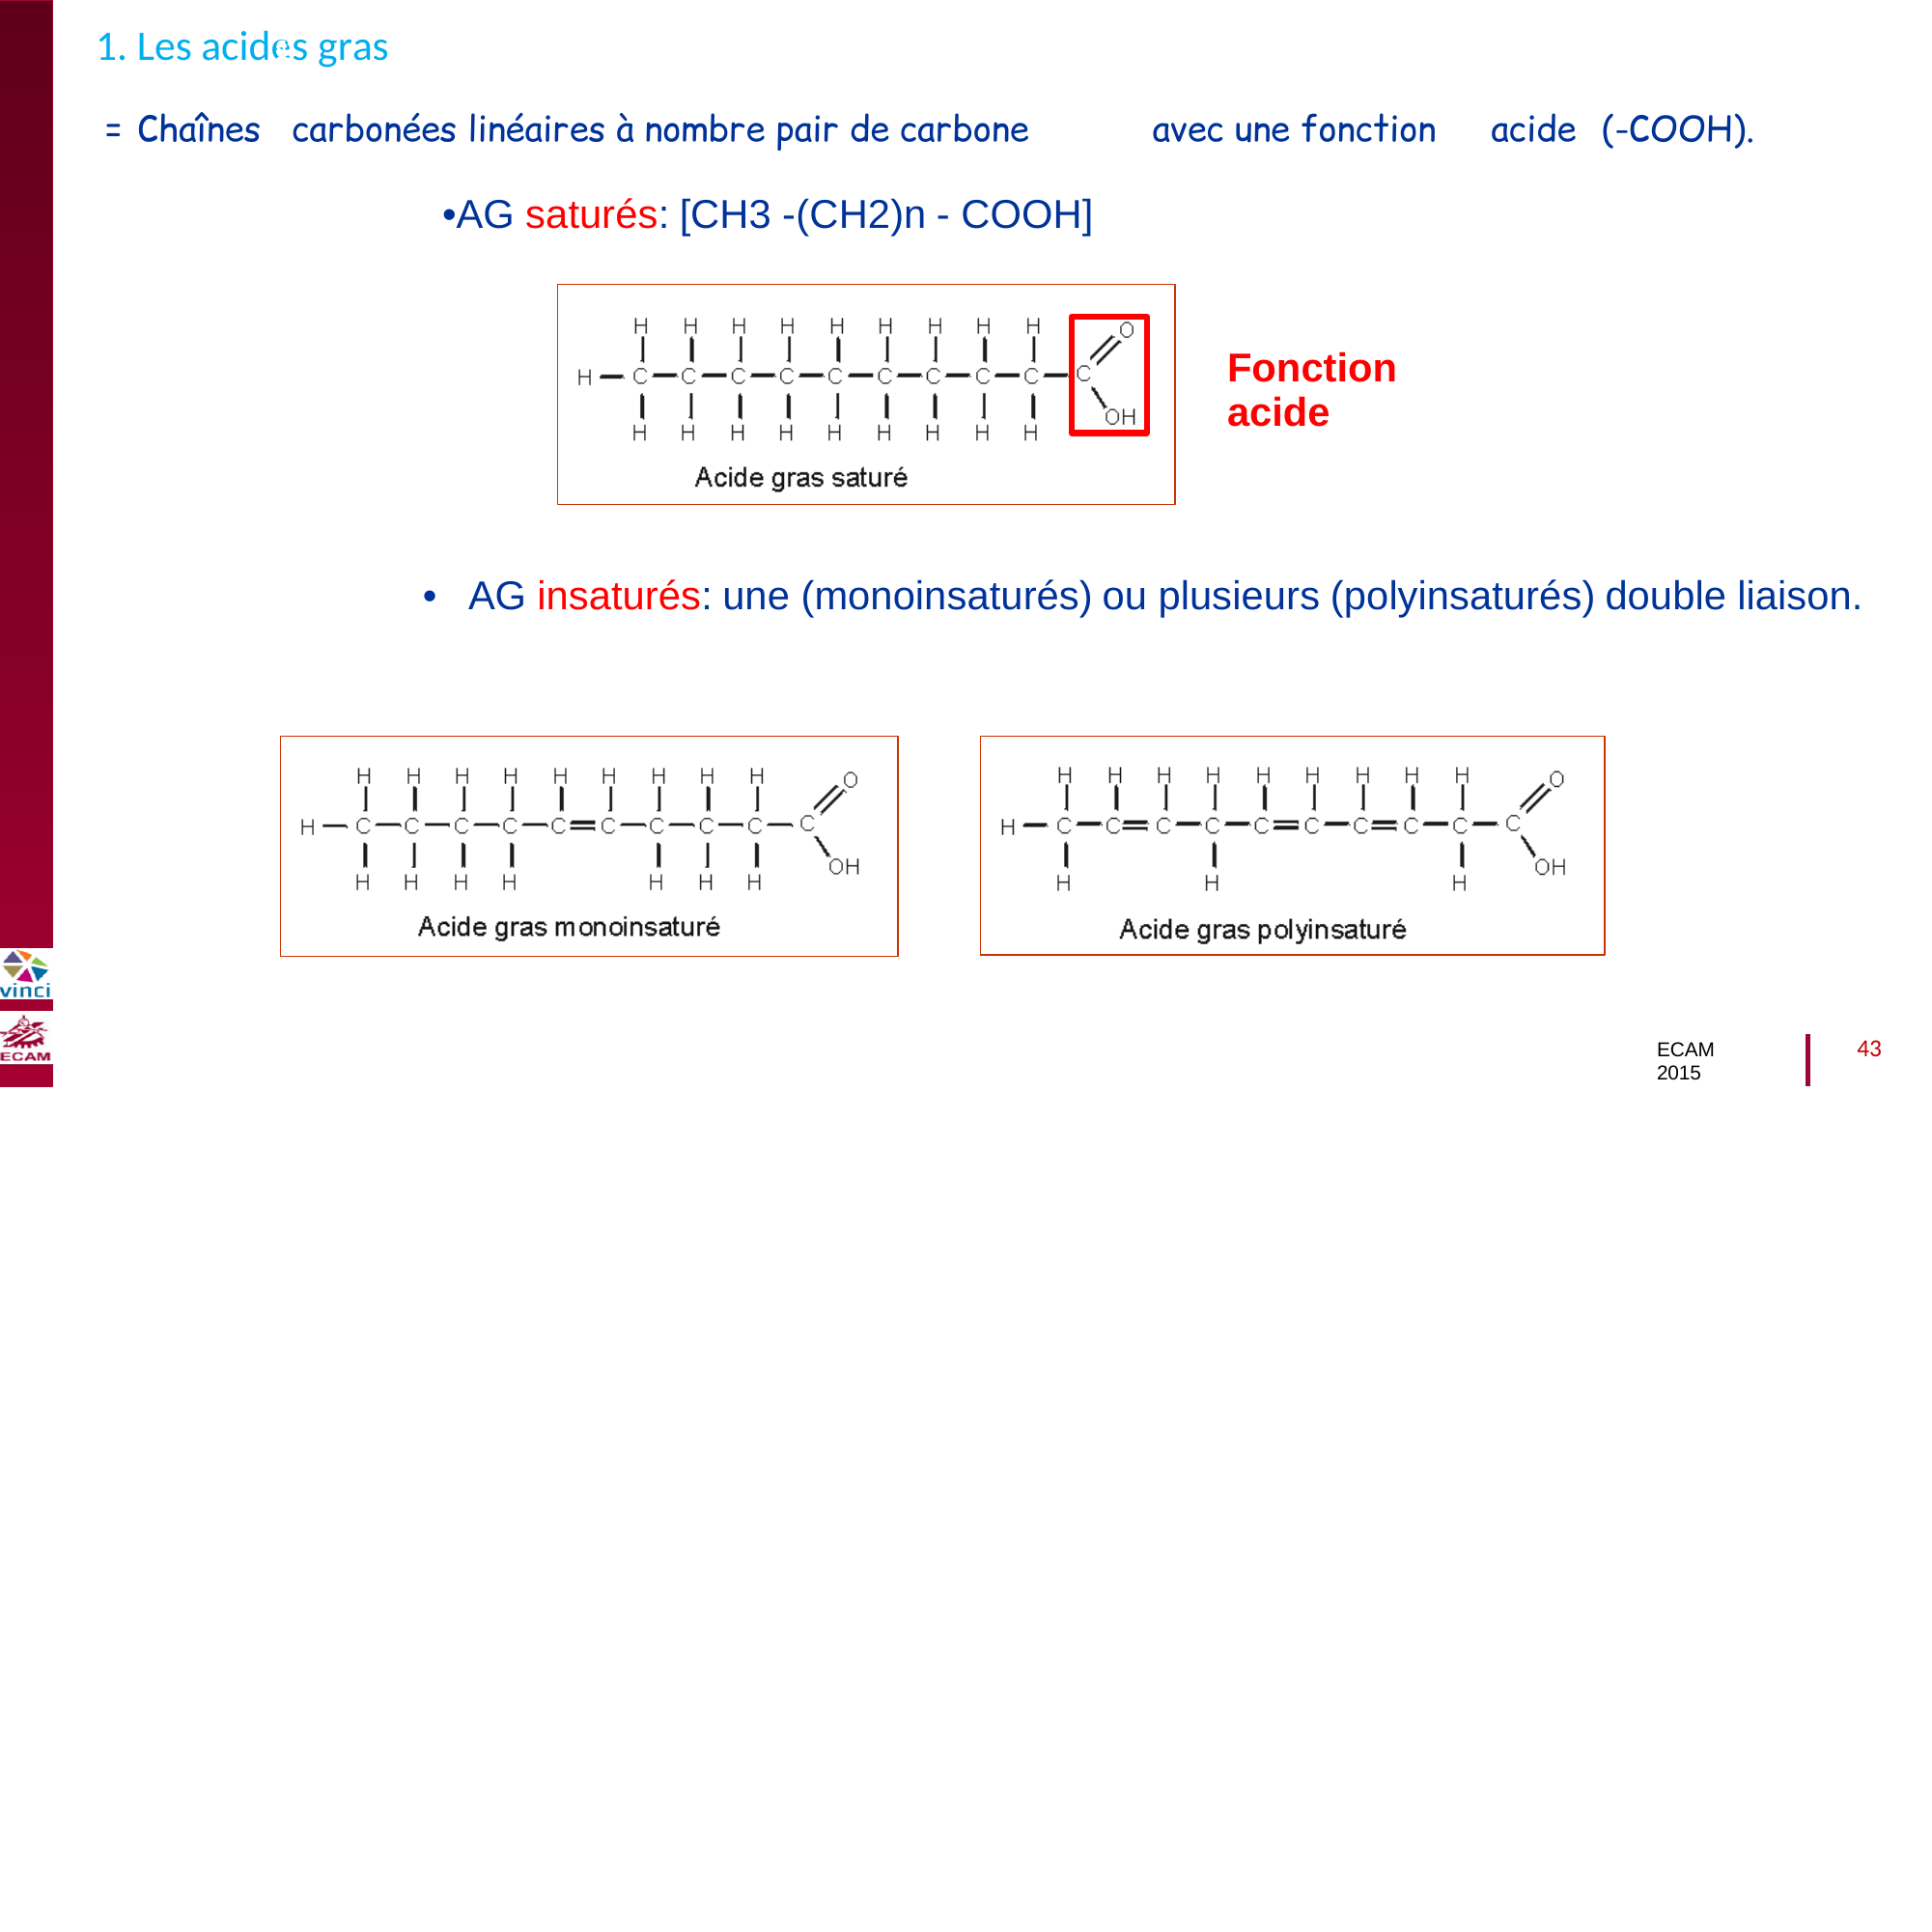

1. Les acides gras
=
Chaînes
carbonées linéaires à nombre pair de carbone
avec une fonction
acide
(-COOH).
•AG
saturés:
[CH3
-(CH2)n
-
COOH]
B2040-Chimie du vivant et environnement

Fonction
acide
•
AG
insaturés:
une
(monoinsaturés)
ou
plusieurs
(polyinsaturés)
double
liaison.

43
ECAM 2015